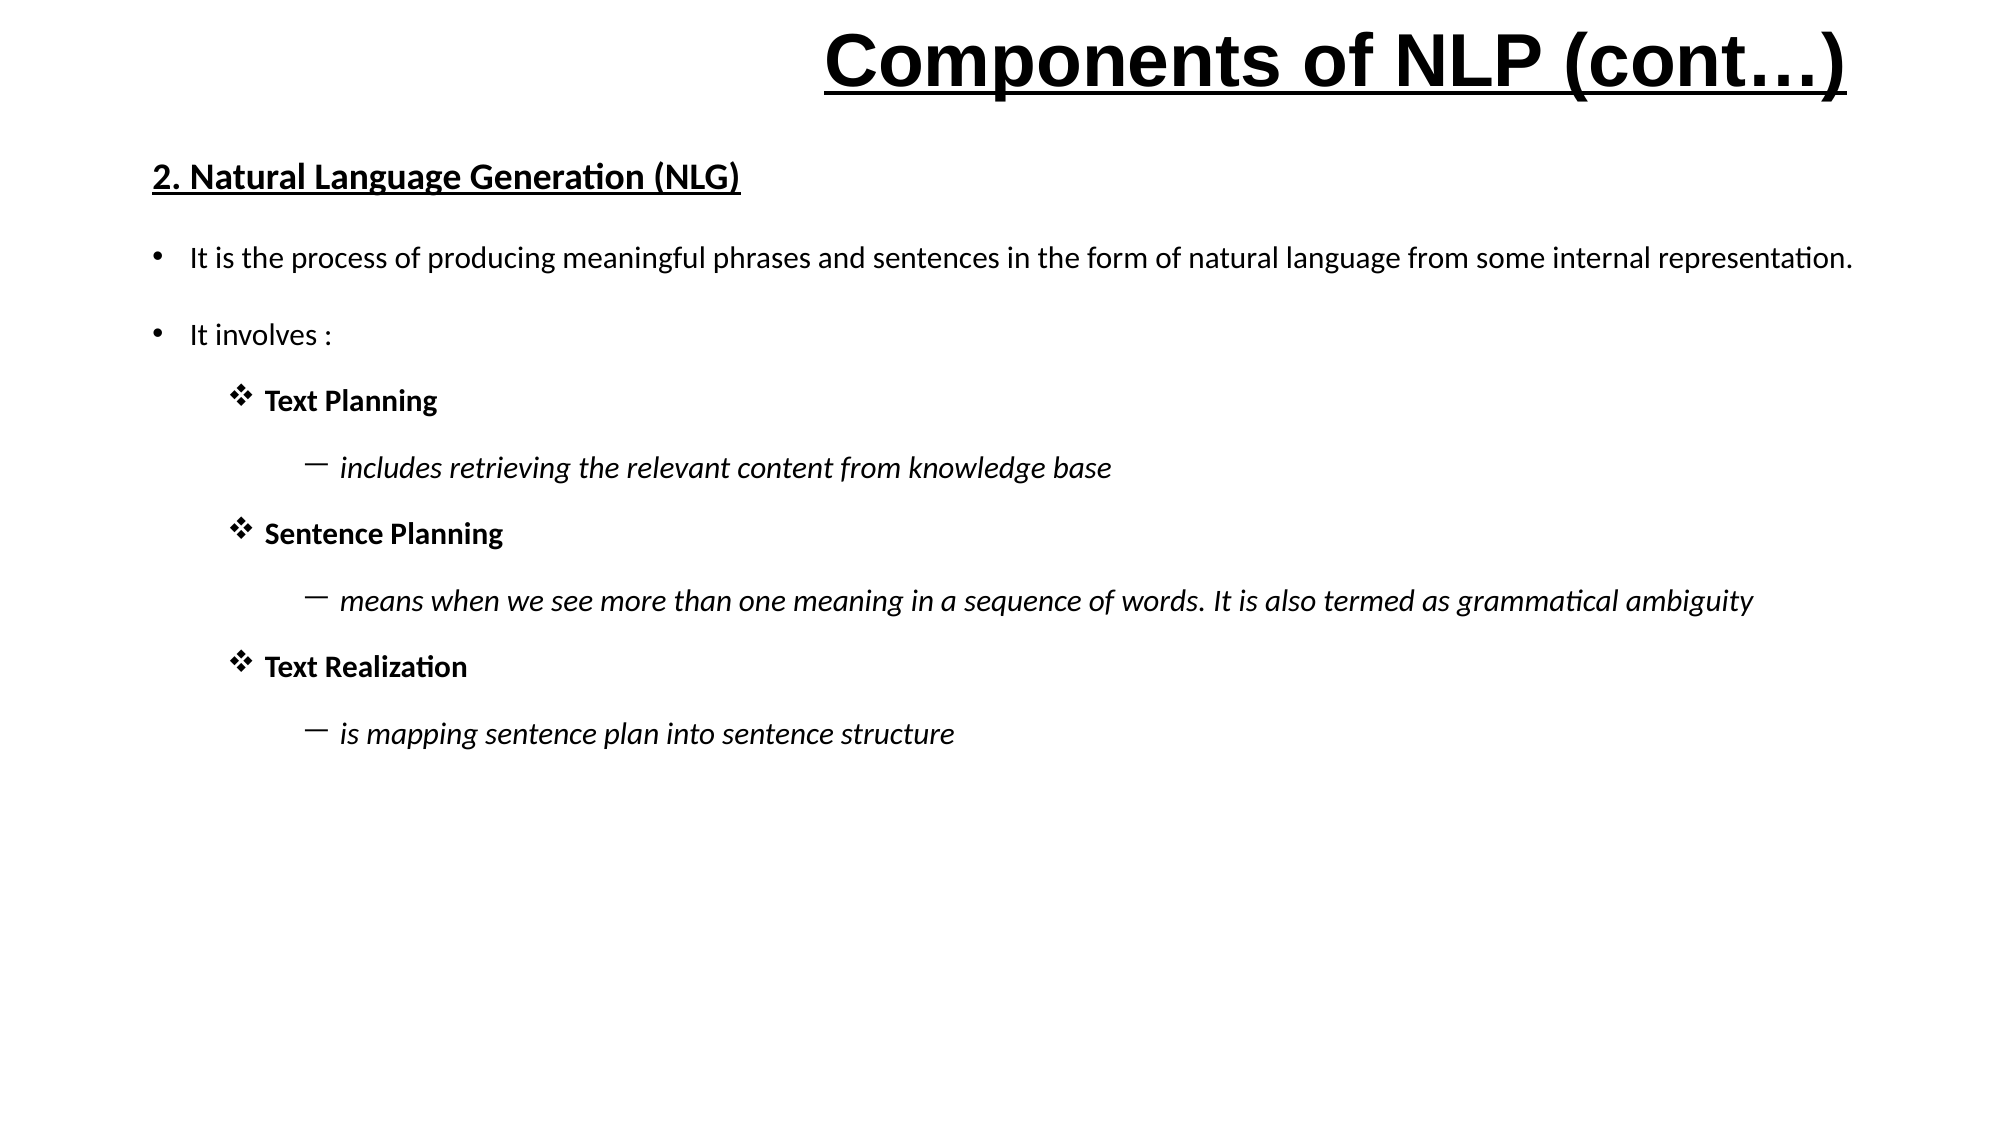

# Components of NLP (cont…)
2. Natural Language Generation (NLG)
It is the process of producing meaningful phrases and sentences in the form of natural language from some internal representation.
It involves :
Text Planning
includes retrieving the relevant content from knowledge base
Sentence Planning
means when we see more than one meaning in a sequence of words. It is also termed as grammatical ambiguity
Text Realization
is mapping sentence plan into sentence structure